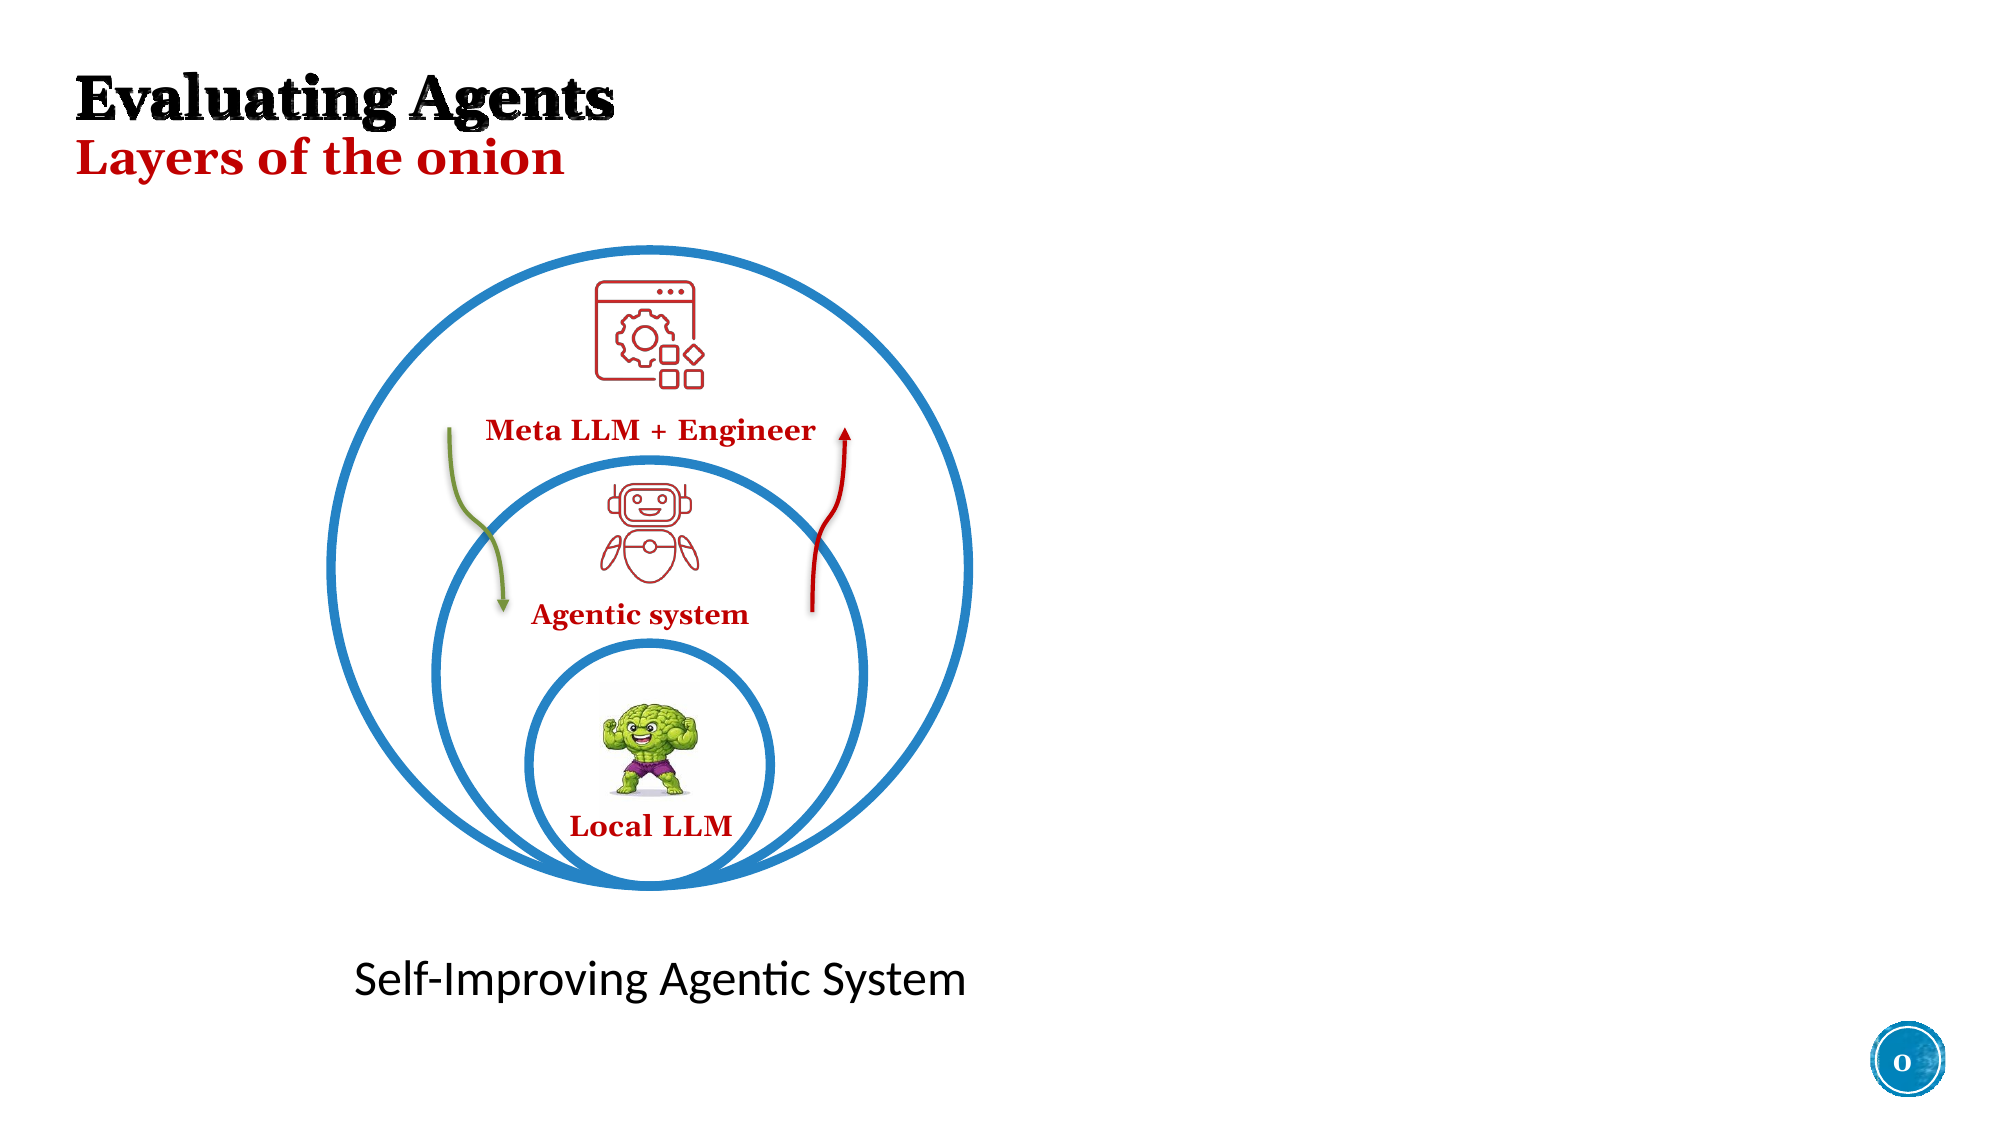

# Evaluating Agents
Layers of the onion

Meta LLM + Engineer

Agentic system

Local LLM
Self-Improving Agentic System

0